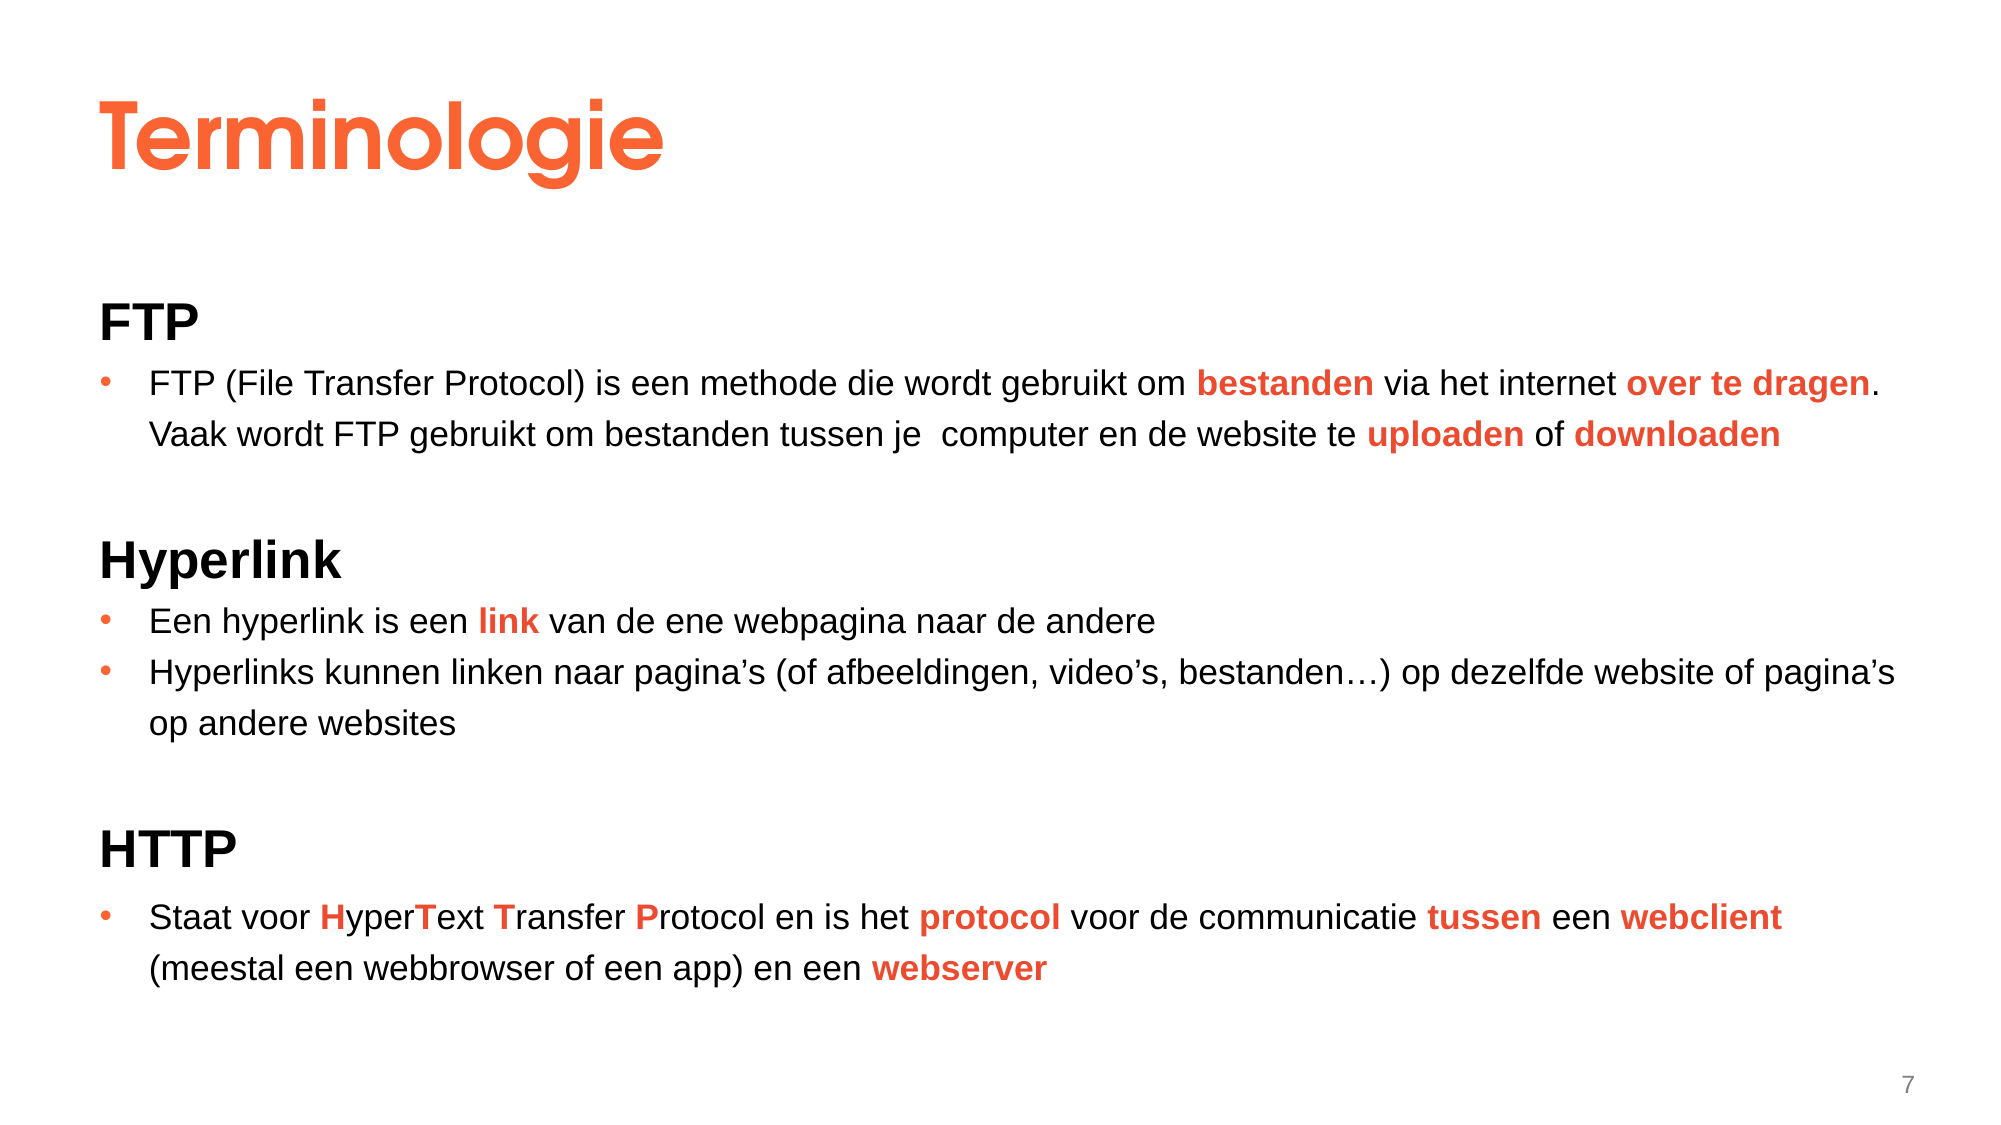

# Terminologie
FTP
FTP (File Transfer Protocol) is een methode die wordt gebruikt om bestanden via het internet over te dragen. Vaak wordt FTP gebruikt om bestanden tussen je  computer en de website te uploaden of downloaden

Hyperlink
Een hyperlink is een link van de ene webpagina naar de andere
Hyperlinks kunnen linken naar pagina’s (of afbeeldingen, video’s, bestanden…) op dezelfde website of pagina’s op andere websites

HTTP
Staat voor HyperText Transfer Protocol en is het protocol voor de communicatie tussen een webclient (meestal een webbrowser of een app) en een webserver

7